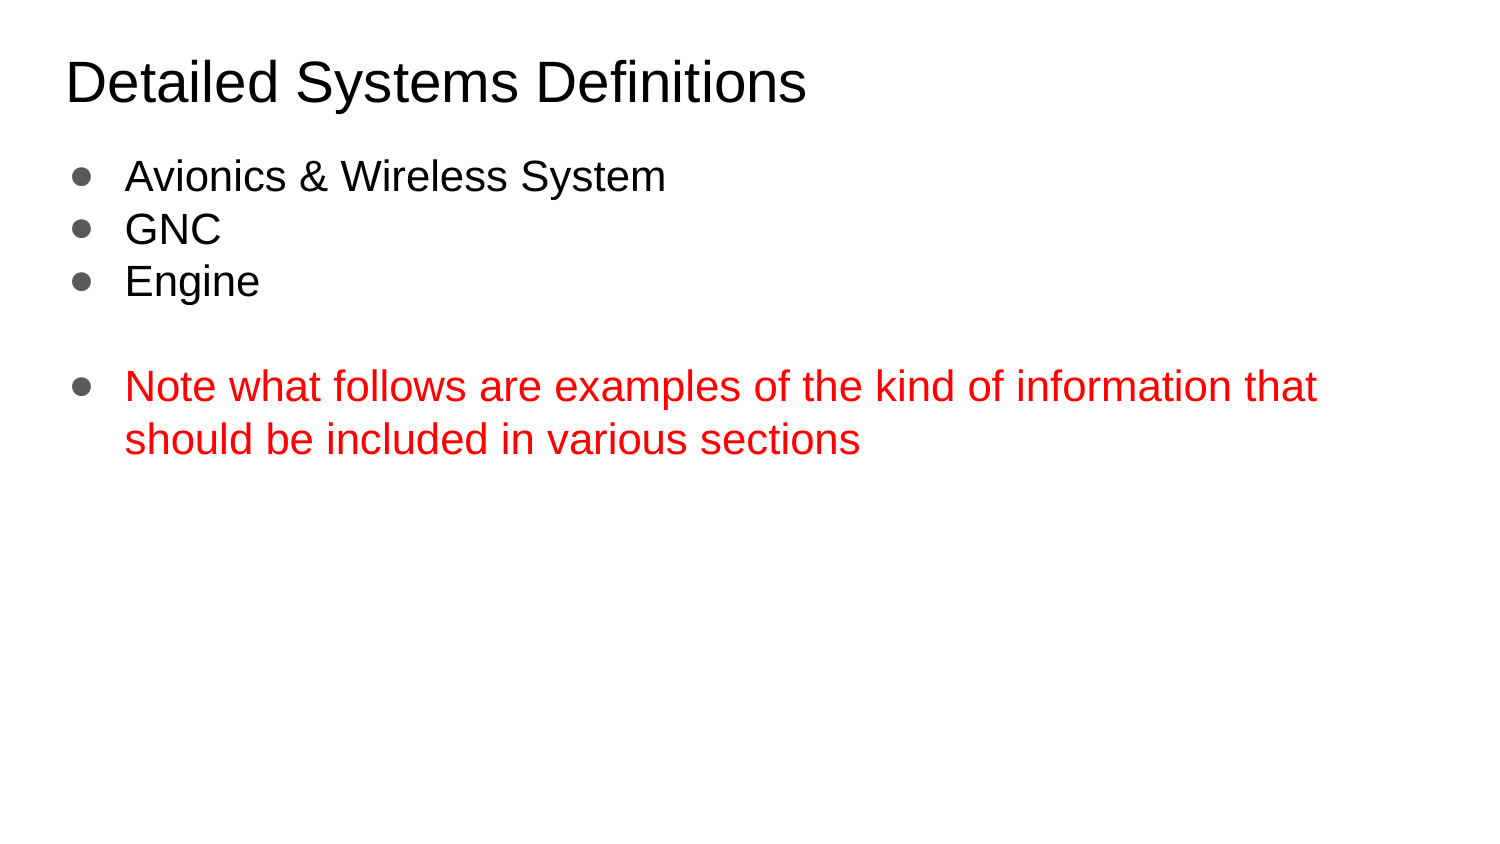

Detailed Systems Definitions
Avionics & Wireless System
GNC
Engine

Note what follows are examples of the kind of information that should be included in various sections